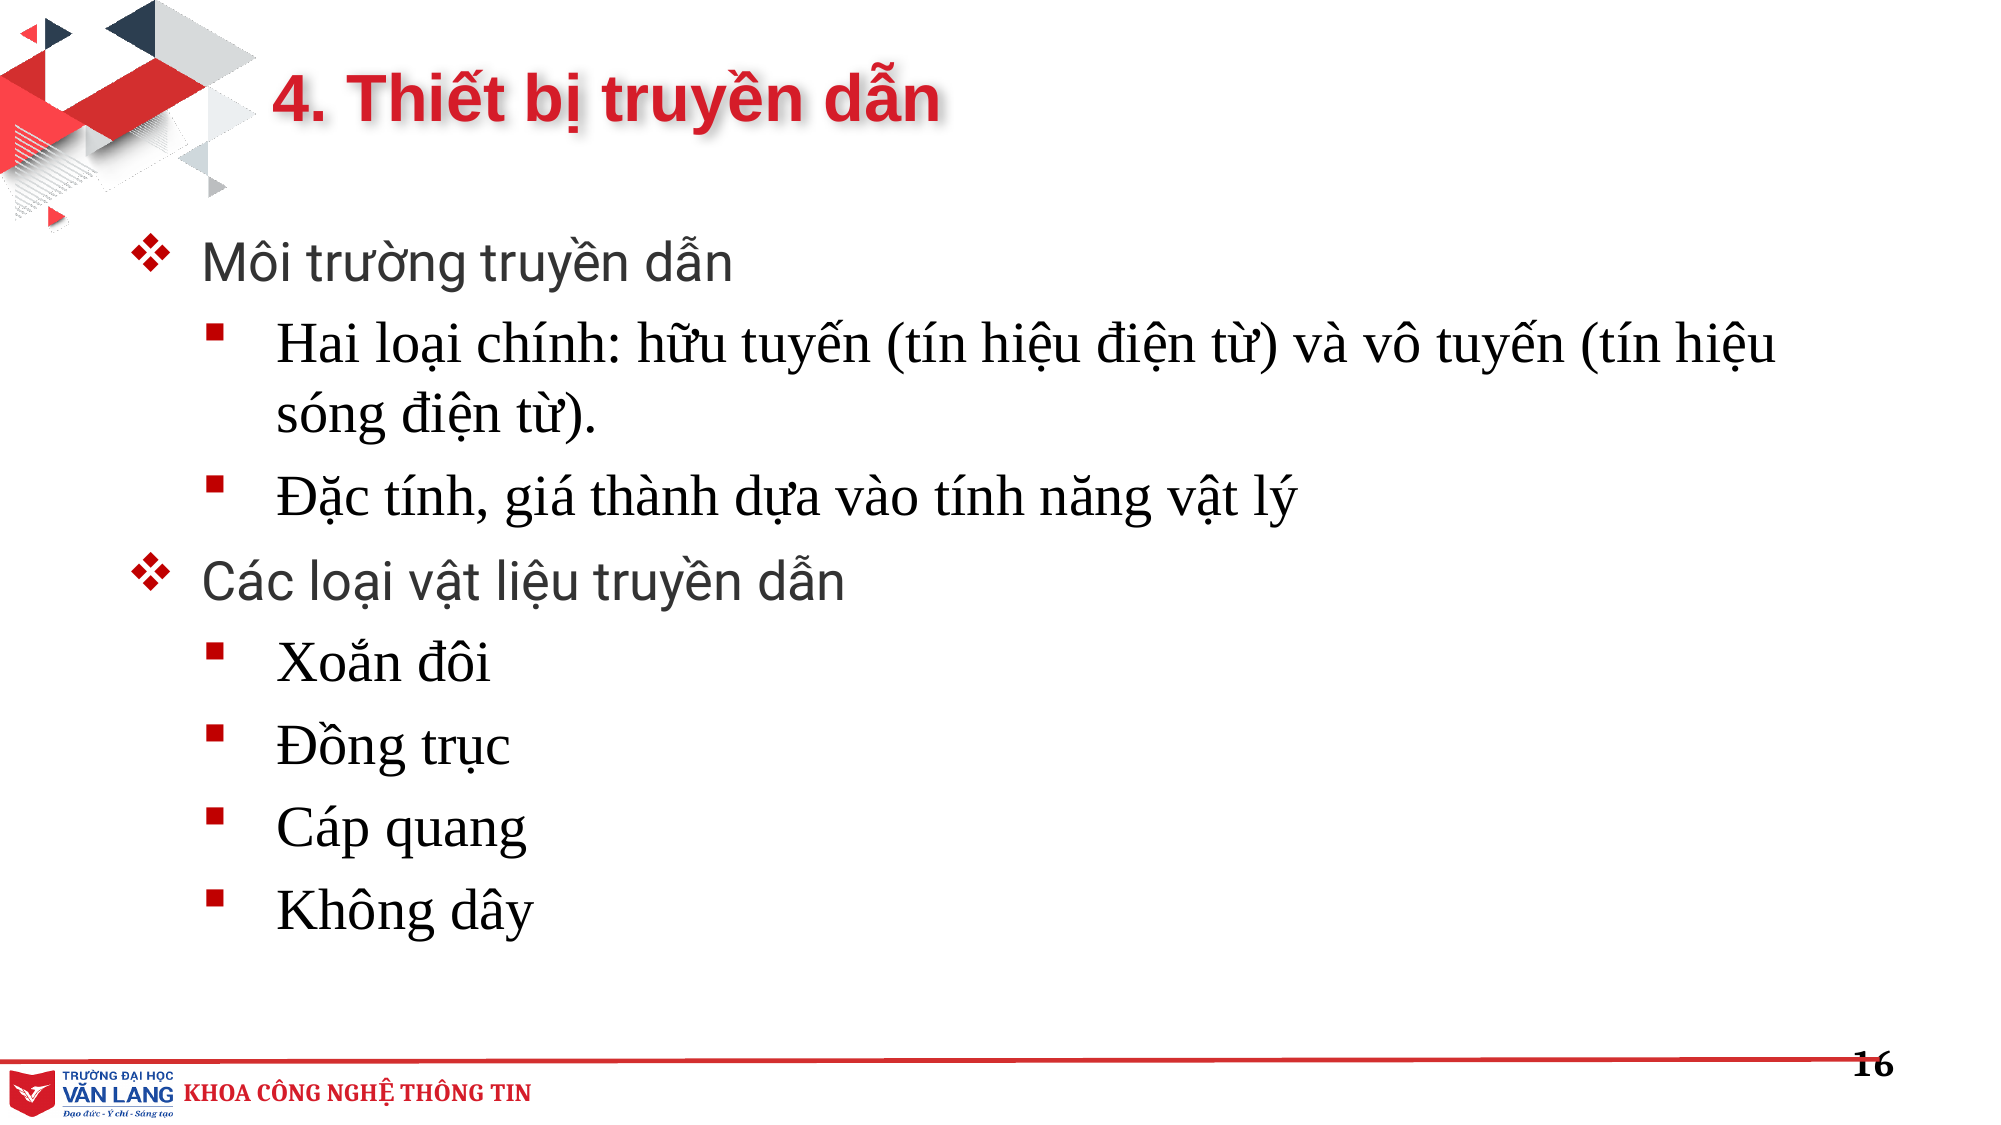

4. Thiết bị truyền dẫn
Môi trường truyền dẫn
Hai loại chính: hữu tuyến (tín hiệu điện từ) và vô tuyến (tín hiệu sóng điện từ).
Đặc tính, giá thành dựa vào tính năng vật lý
Các loại vật liệu truyền dẫn
Xoắn đôi
Đồng trục
Cáp quang
Không dây